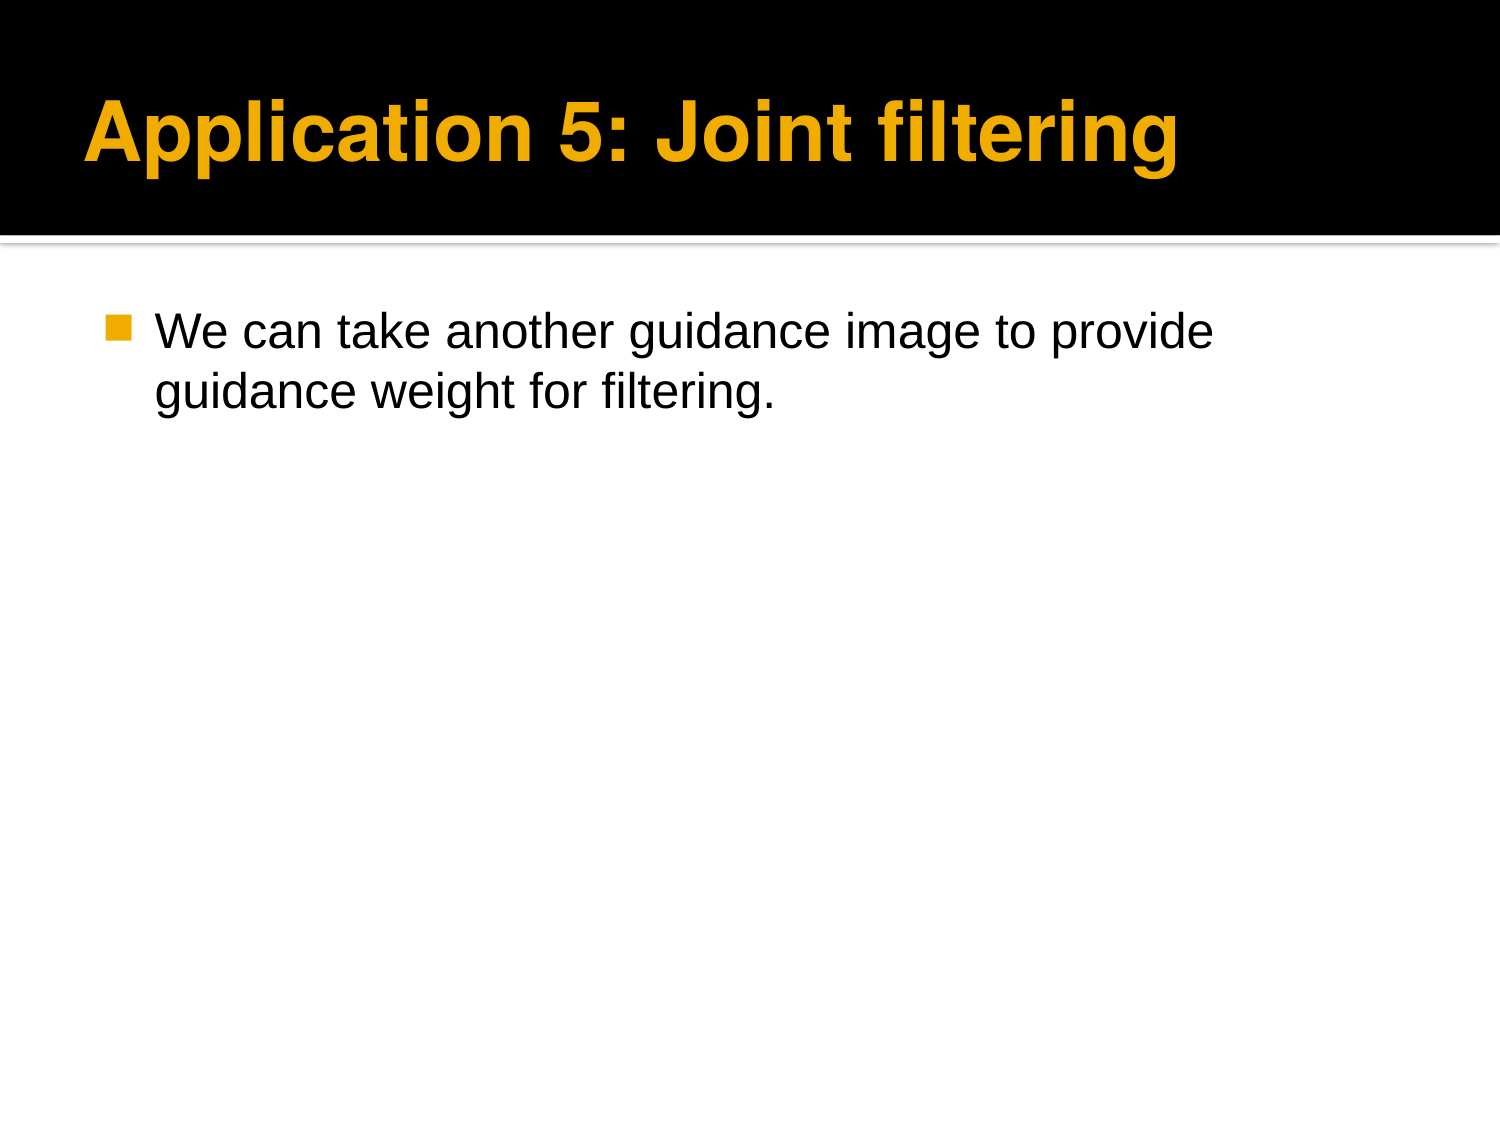

# Application 5: Joint filtering
We can take another guidance image to provide guidance weight for filtering.